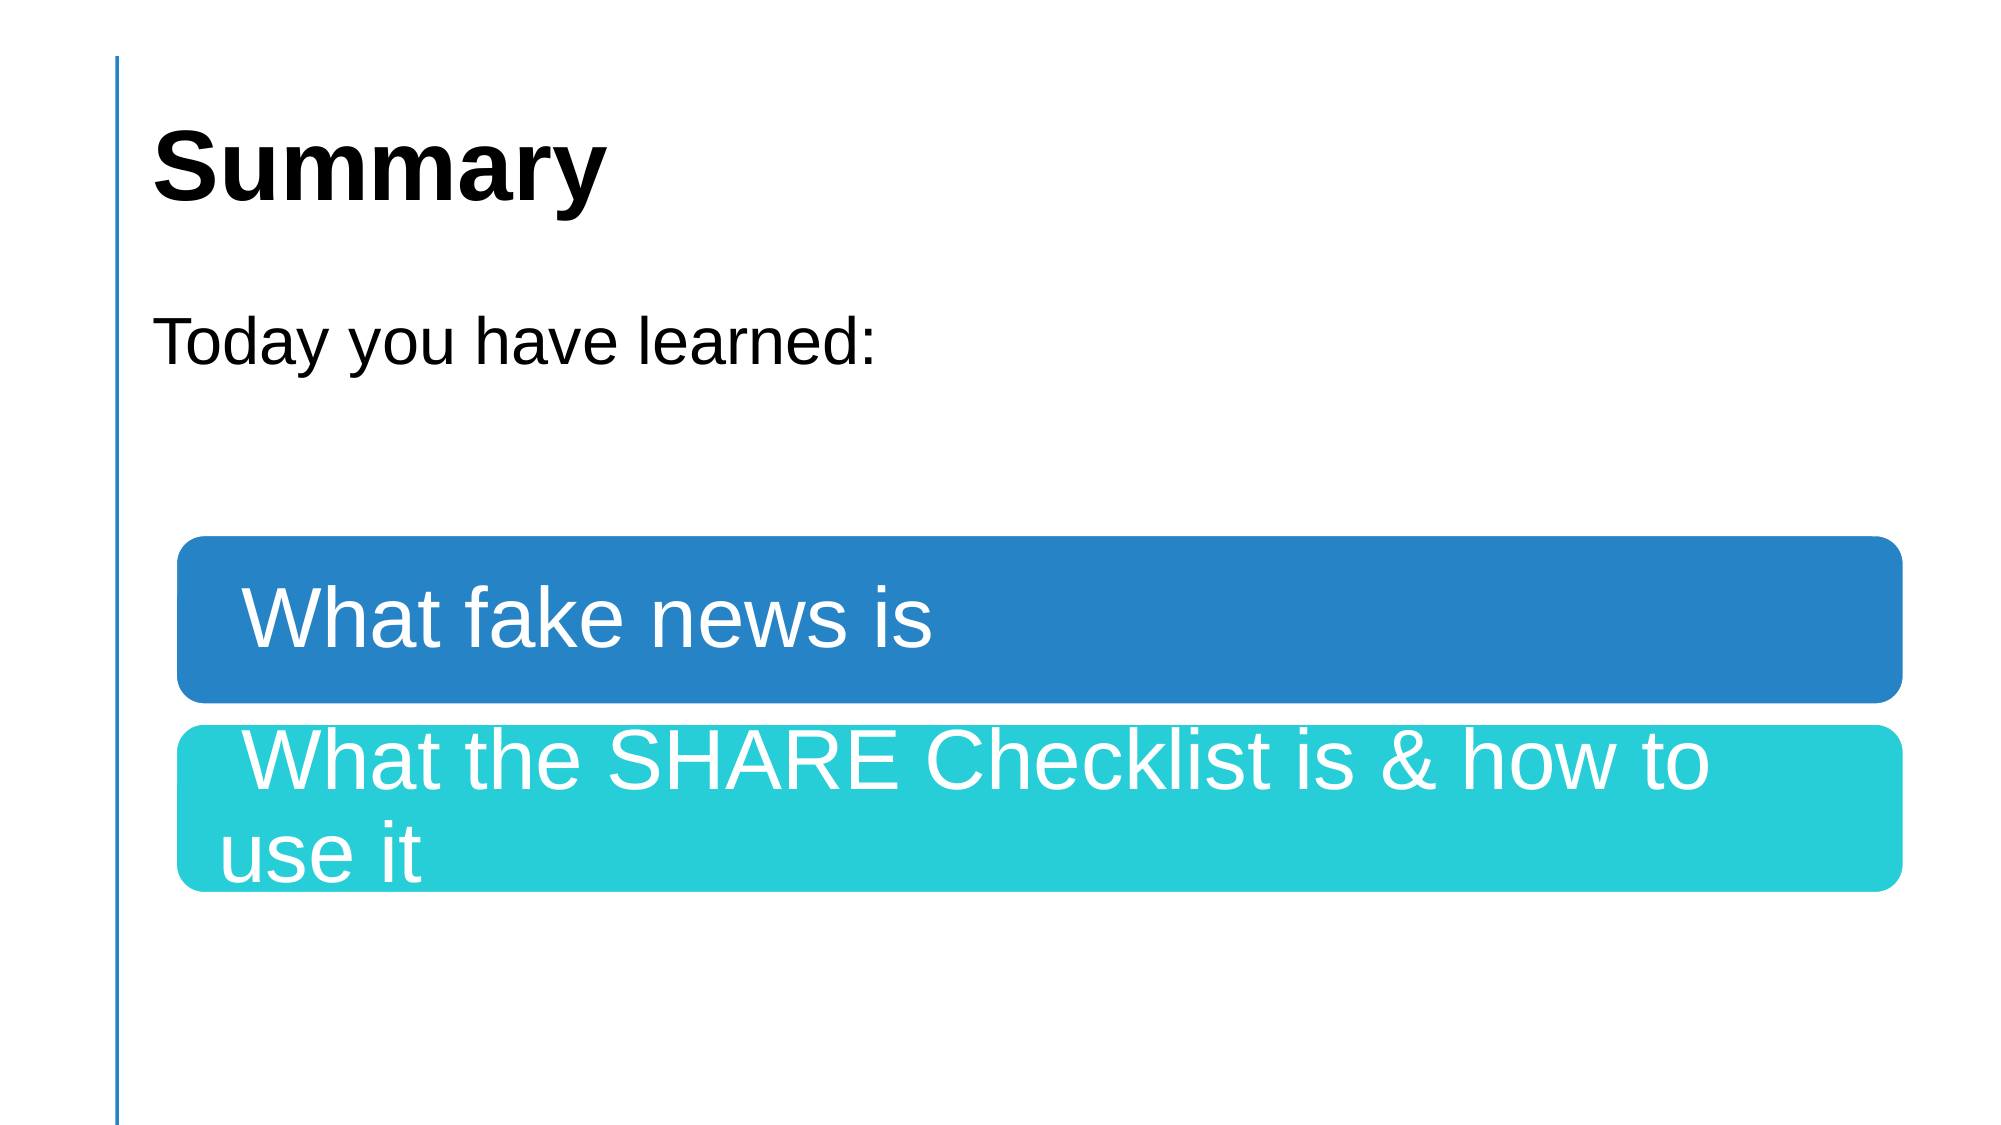

# Summary
Today you have learned:
 What fake news is
 What the SHARE Checklist is & how to use it